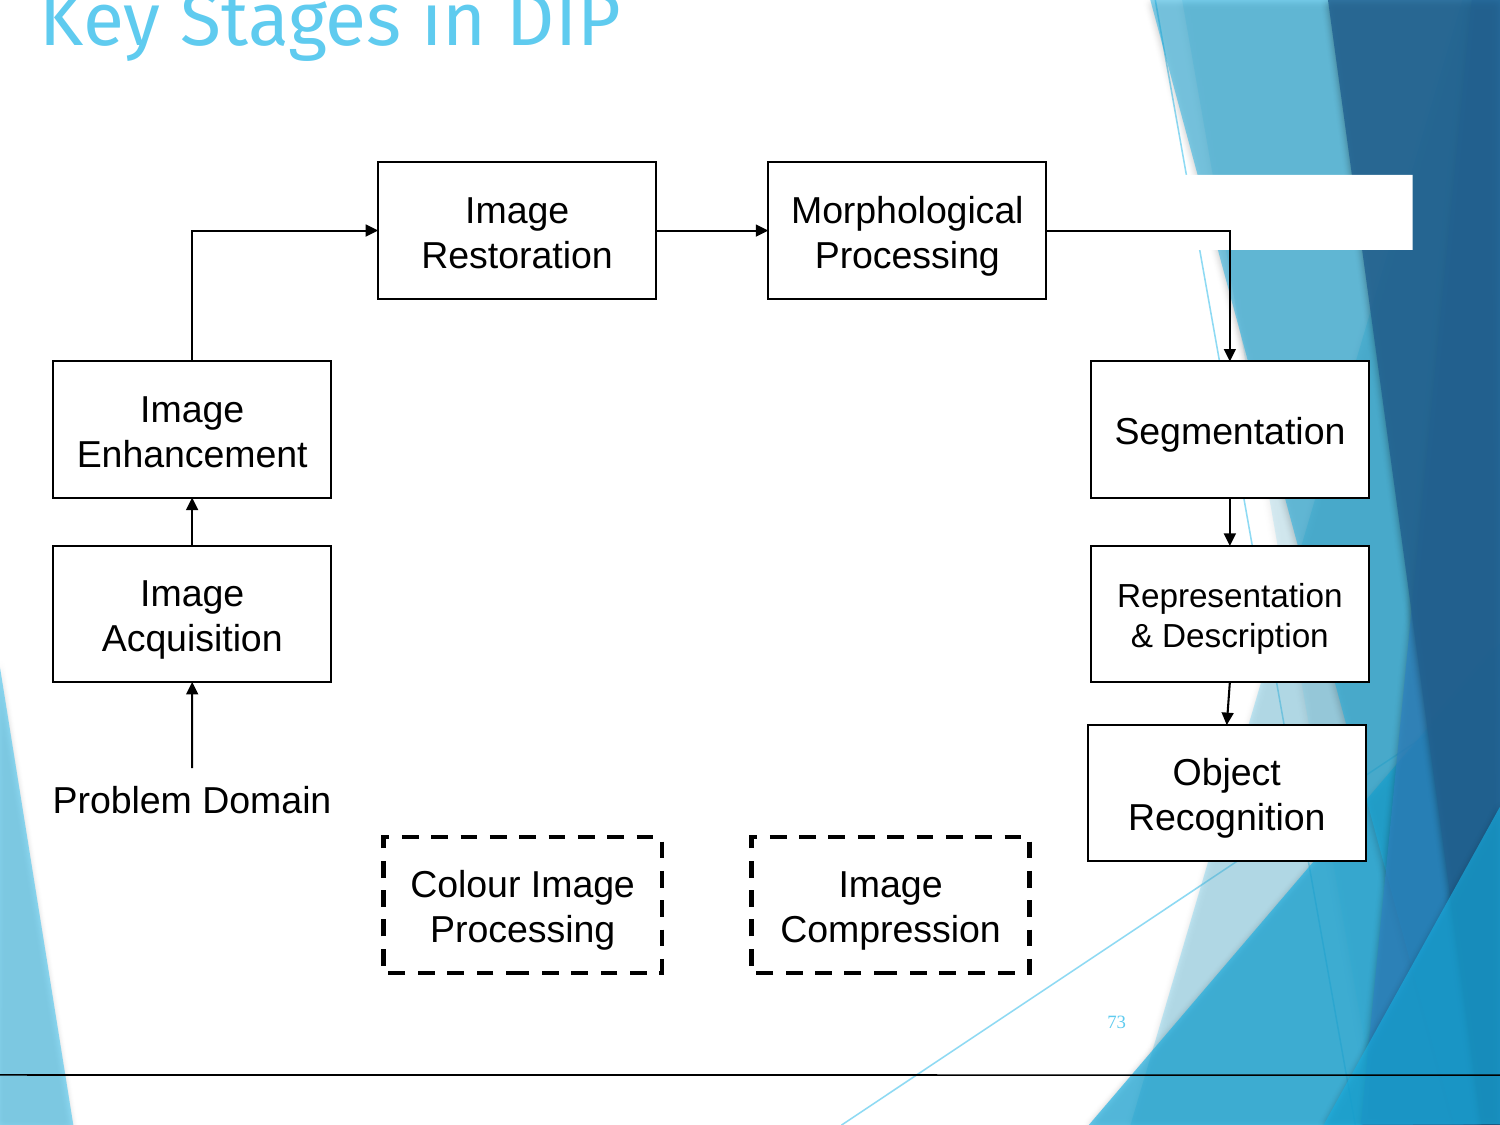

# Key Stages in DIP
Image Restoration
Morphological Processing

Image Enhancement
Segmentation
Image Acquisition
Representation & Description
Object Recognition
Problem Domain
Colour Image Processing
Image Compression
73